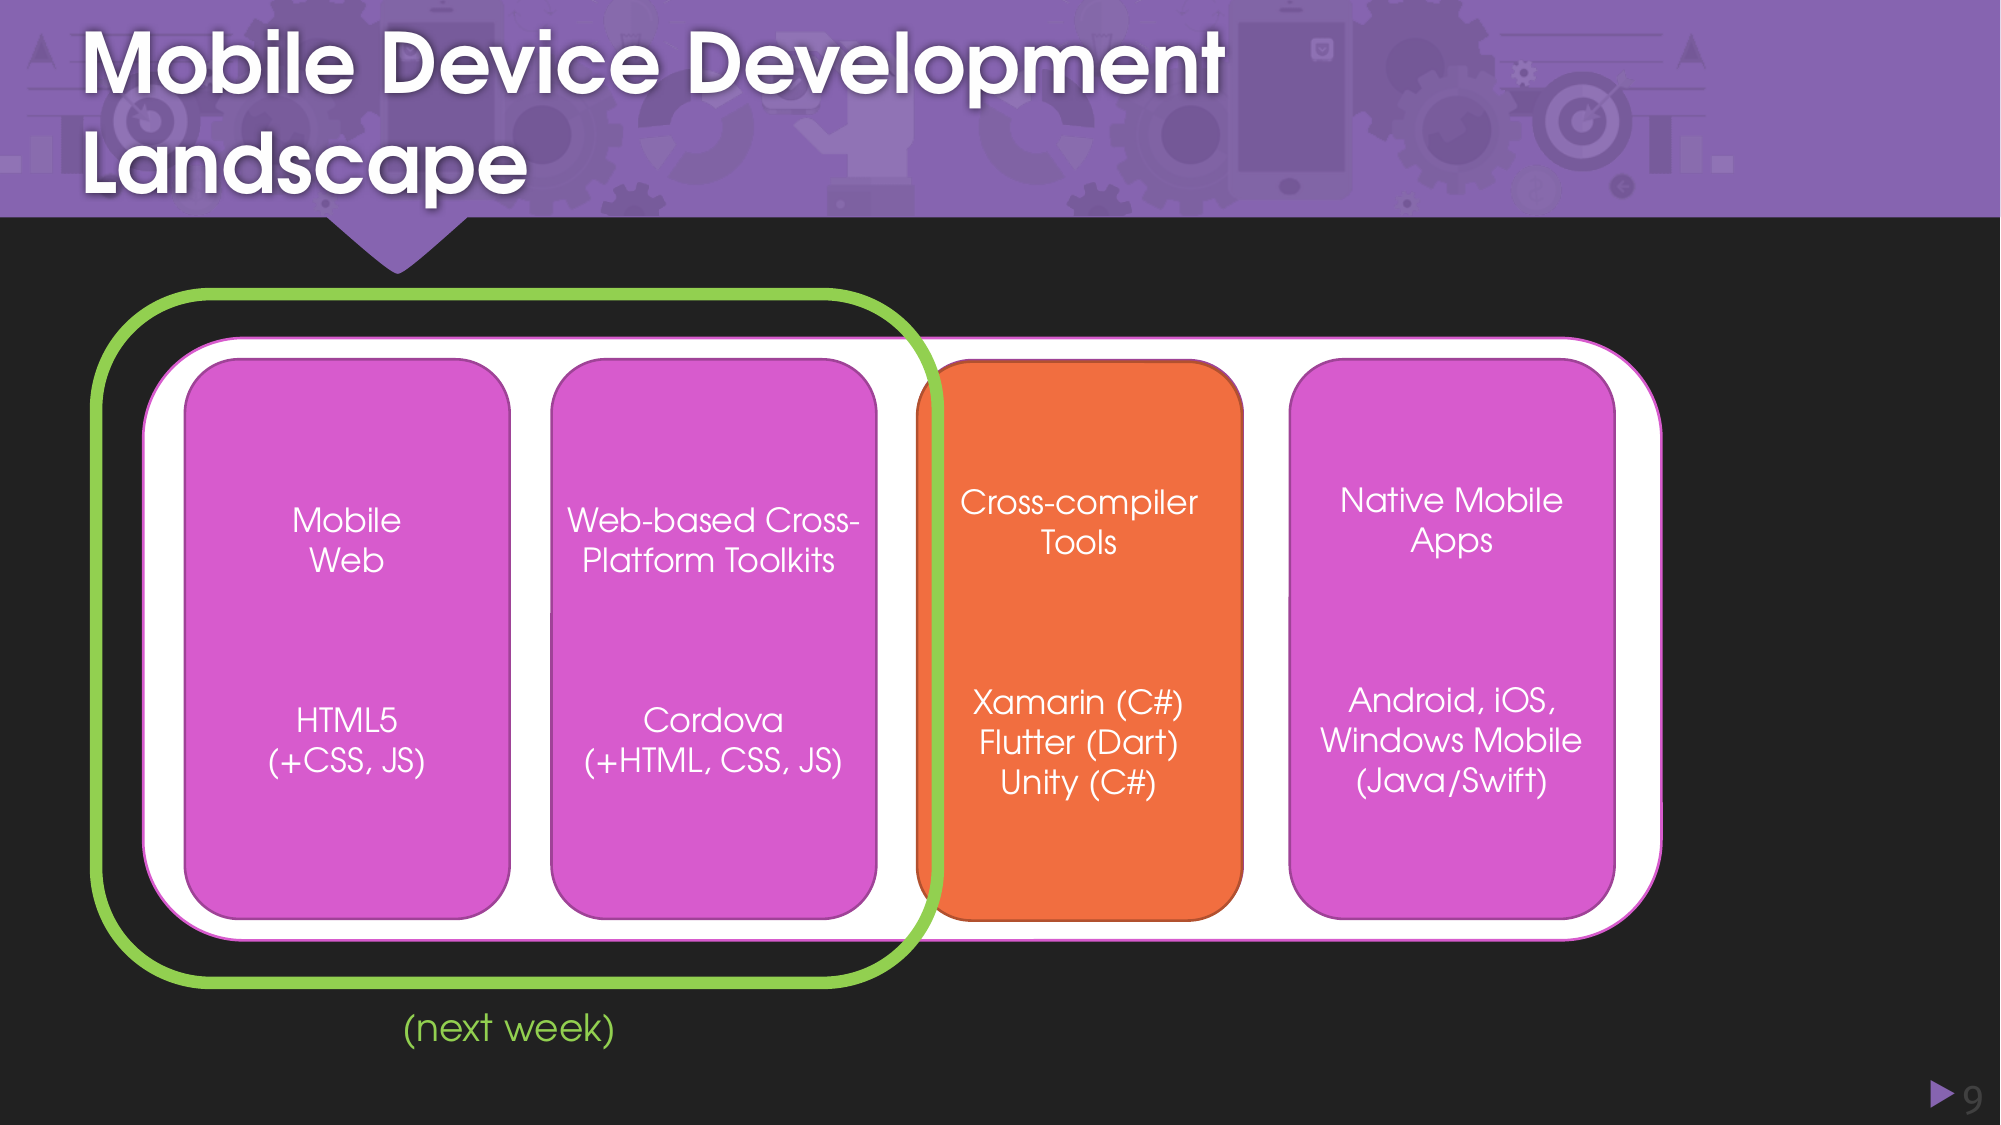

# Mobile Device Development Landscape

(next week)

Mobile
Web

HTML5
(+CSS, JS)
Web-based Cross-Platform Toolkits

Cordova
(+HTML, CSS, JS)
Native Mobile Apps

Android, iOS, Windows Mobile (Java/Swift)
Cross-compiler Tools

Xamarin (C#)
Flutter (Dart)
Unity (C#)

Cross-compiler Tools

Xamarin (C#)
Flutter (Dart)
Unity (C#)
9